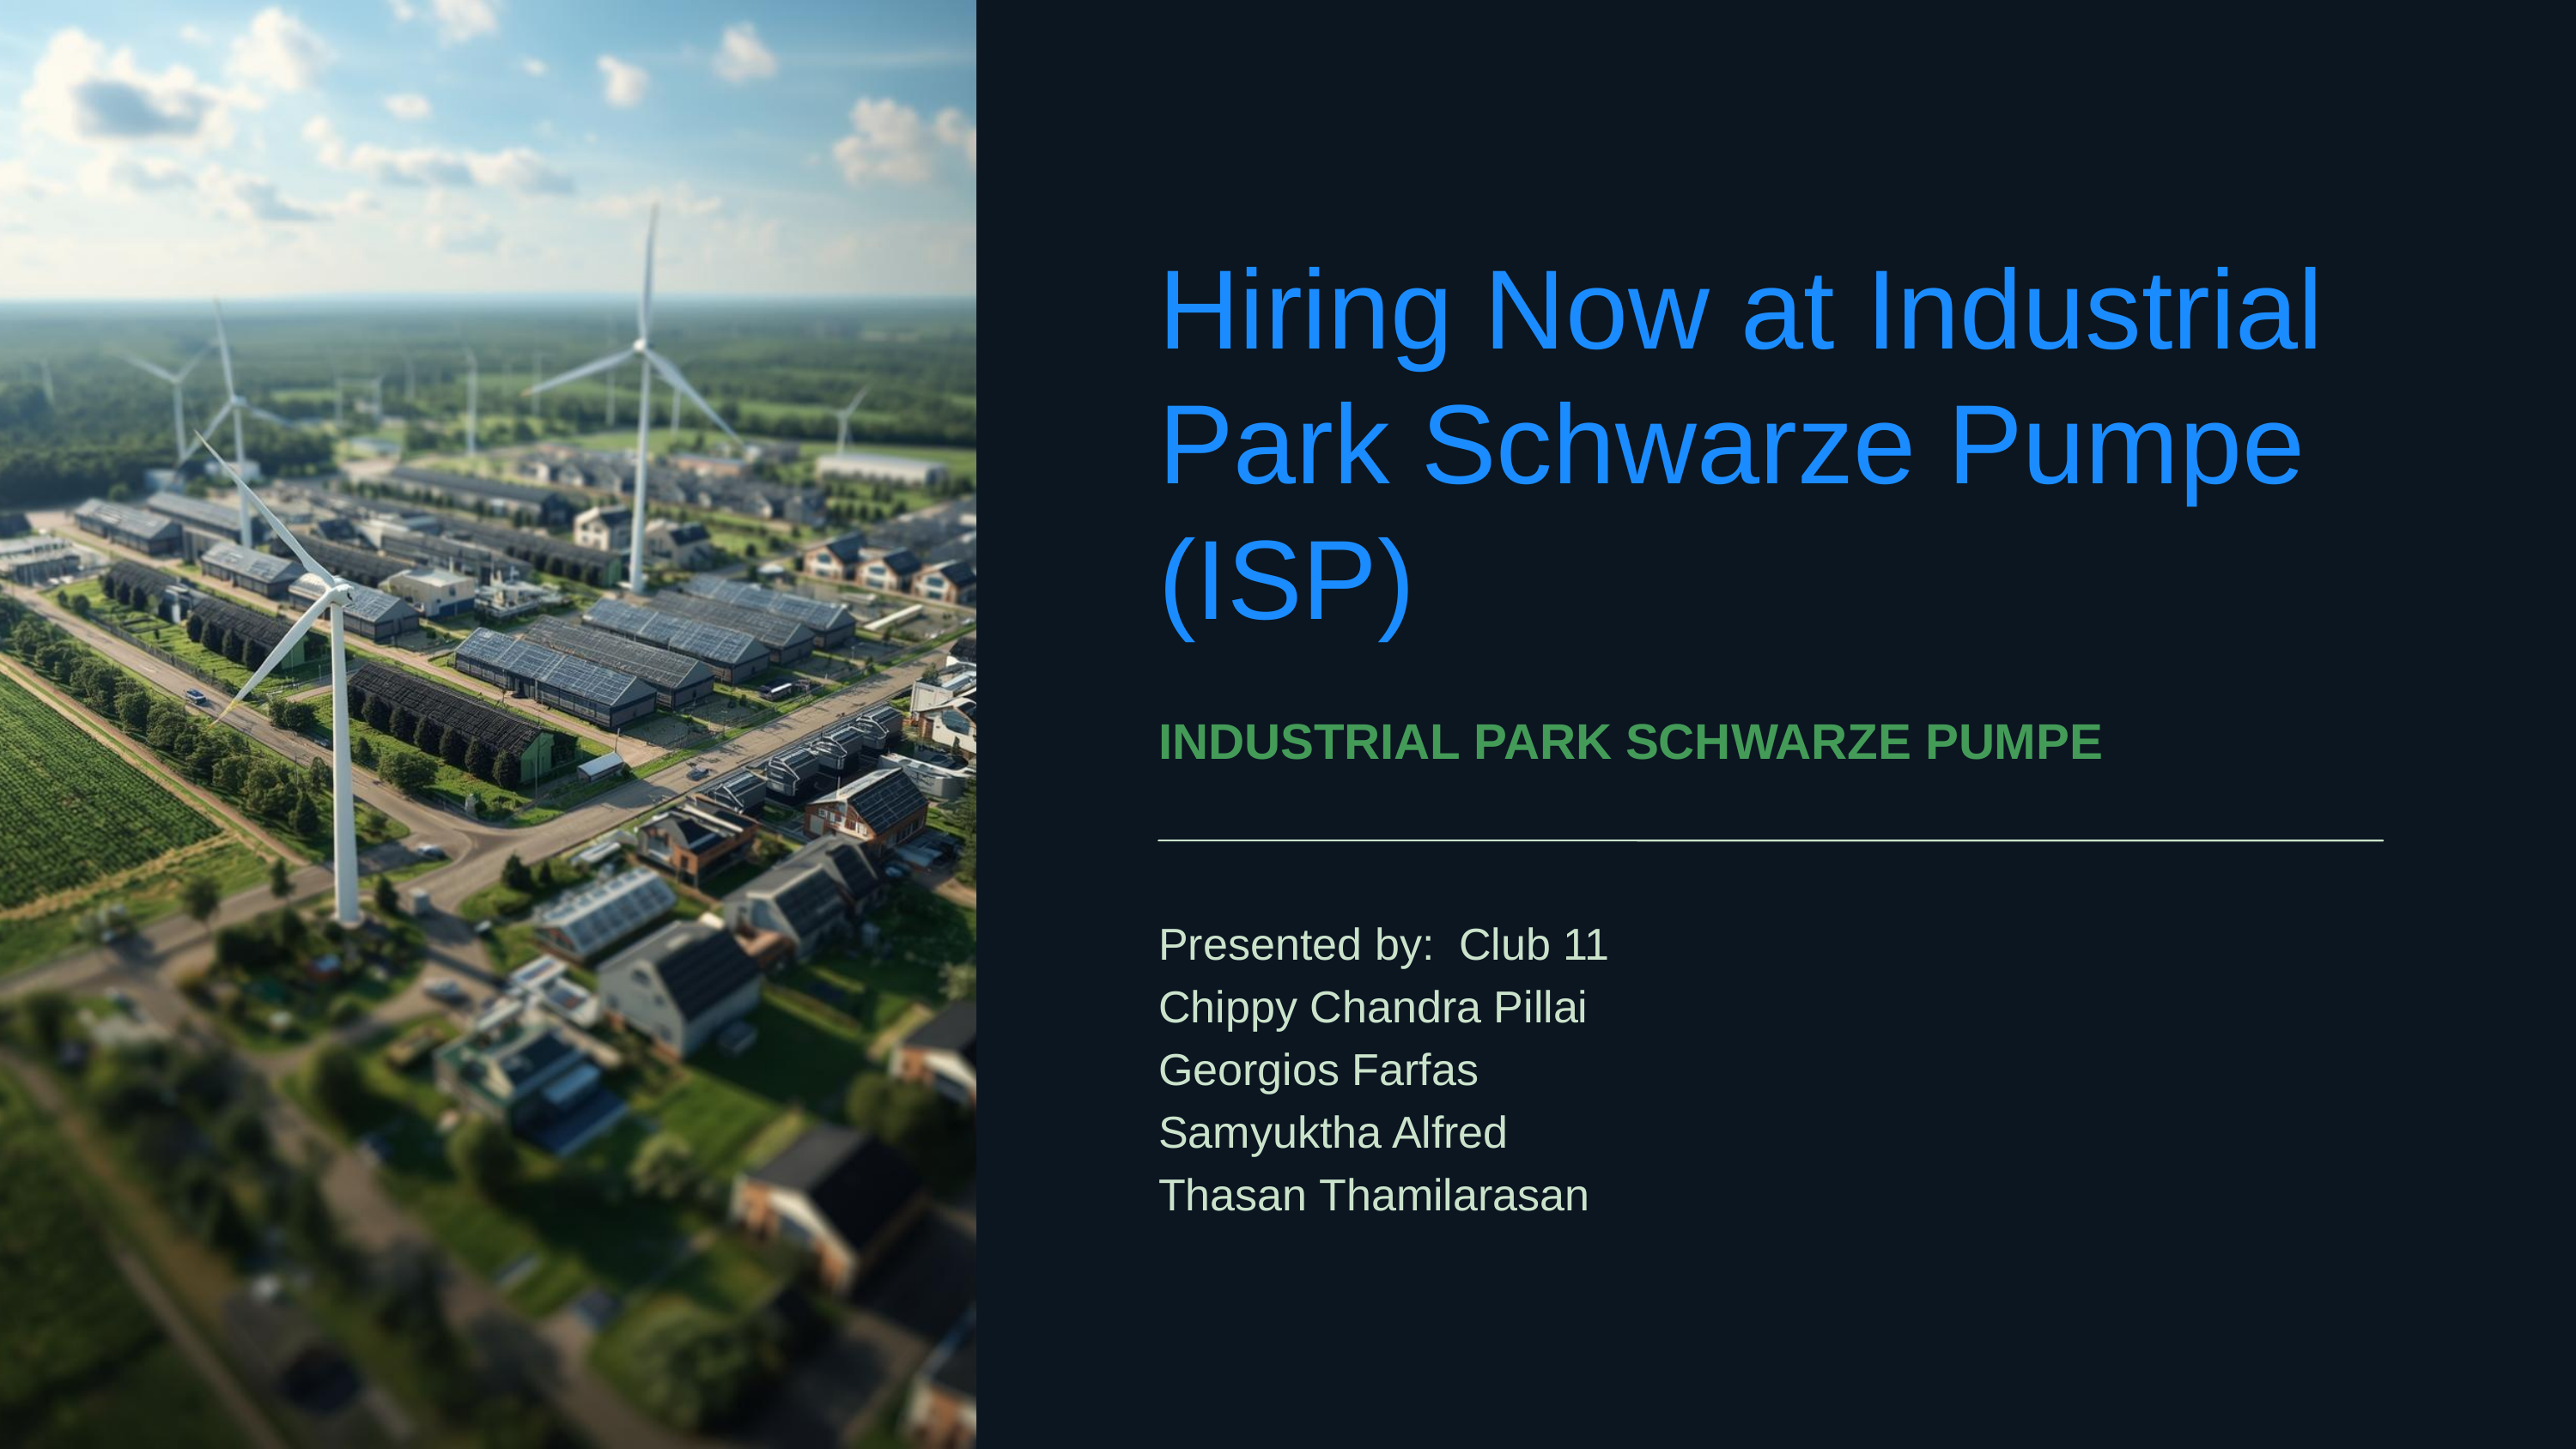

Hiring Now at Industrial Park Schwarze Pumpe (ISP)
INDUSTRIAL PARK SCHWARZE PUMPE

Presented by:  Club 11
Chippy Chandra Pillai
Georgios Farfas
Samyuktha Alfred
Thasan Thamilarasan